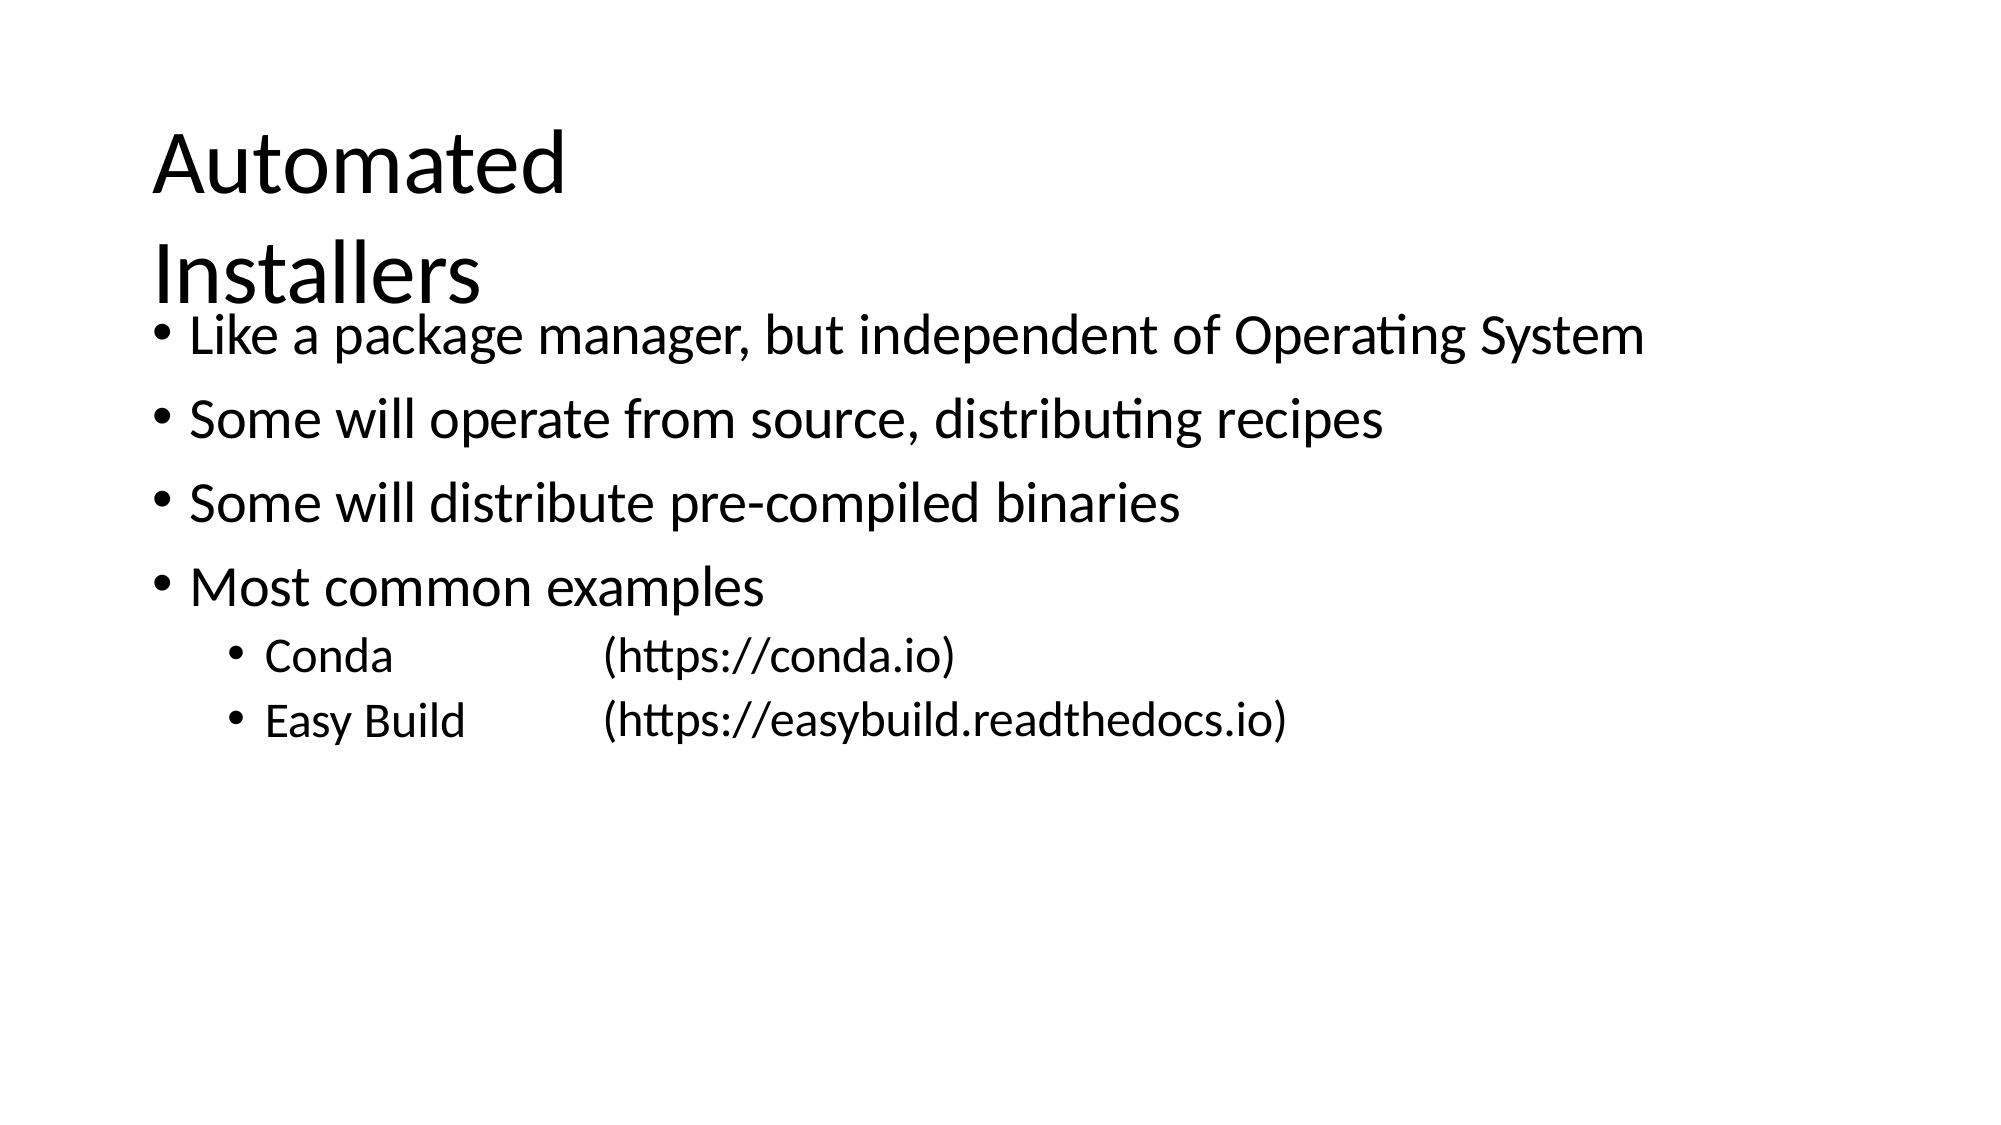

# Automated Installers
Like a package manager, but independent of Operating System
Some will operate from source, distributing recipes
Some will distribute pre-compiled binaries
Most common examples
Conda
Easy Build
(https://conda.io)  (https://easybuild.readthedocs.io)